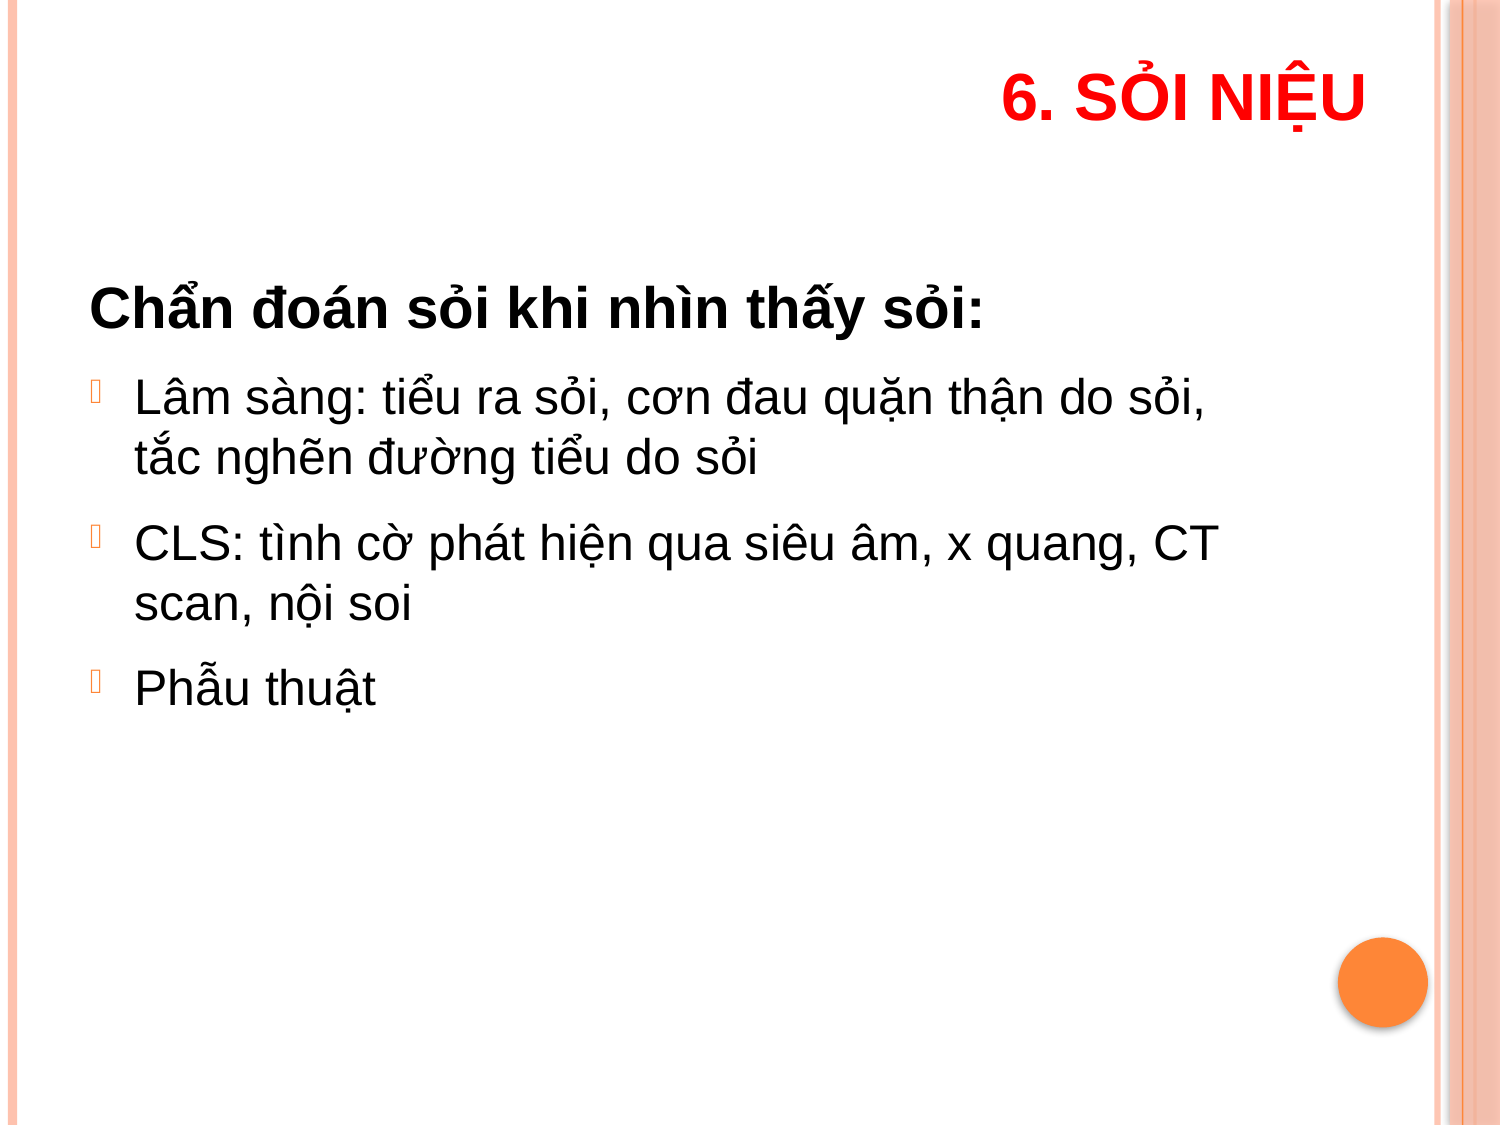

6. SỎI NIỆU
Chẩn đoán sỏi khi nhìn thấy sỏi:
Lâm sàng: tiểu ra sỏi, cơn đau quặn thận do sỏi, tắc nghẽn đường tiểu do sỏi
CLS: tình cờ phát hiện qua siêu âm, x quang, CT scan, nội soi
Phẫu thuật